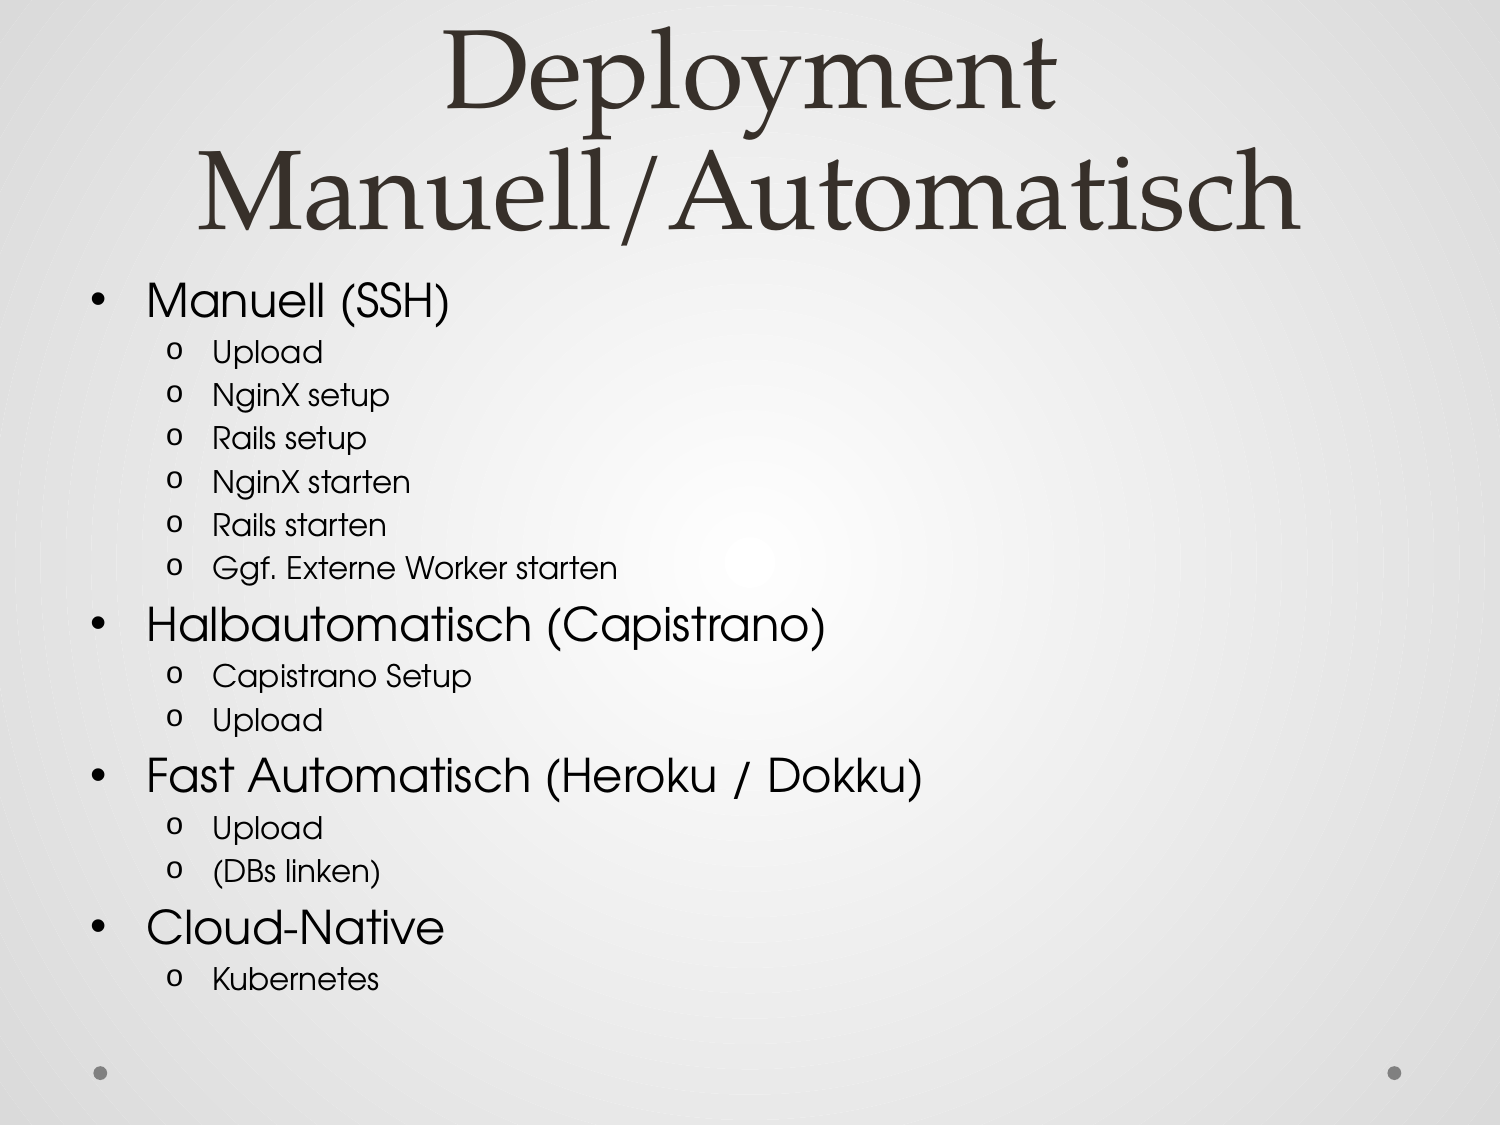

# Deployment Manuell/Automatisch
Manuell (SSH)
Upload
NginX setup
Rails setup
NginX starten
Rails starten
Ggf. Externe Worker starten
Halbautomatisch (Capistrano)
Capistrano Setup
Upload
Fast Automatisch (Heroku / Dokku)
Upload
(DBs linken)
Cloud-Native
Kubernetes